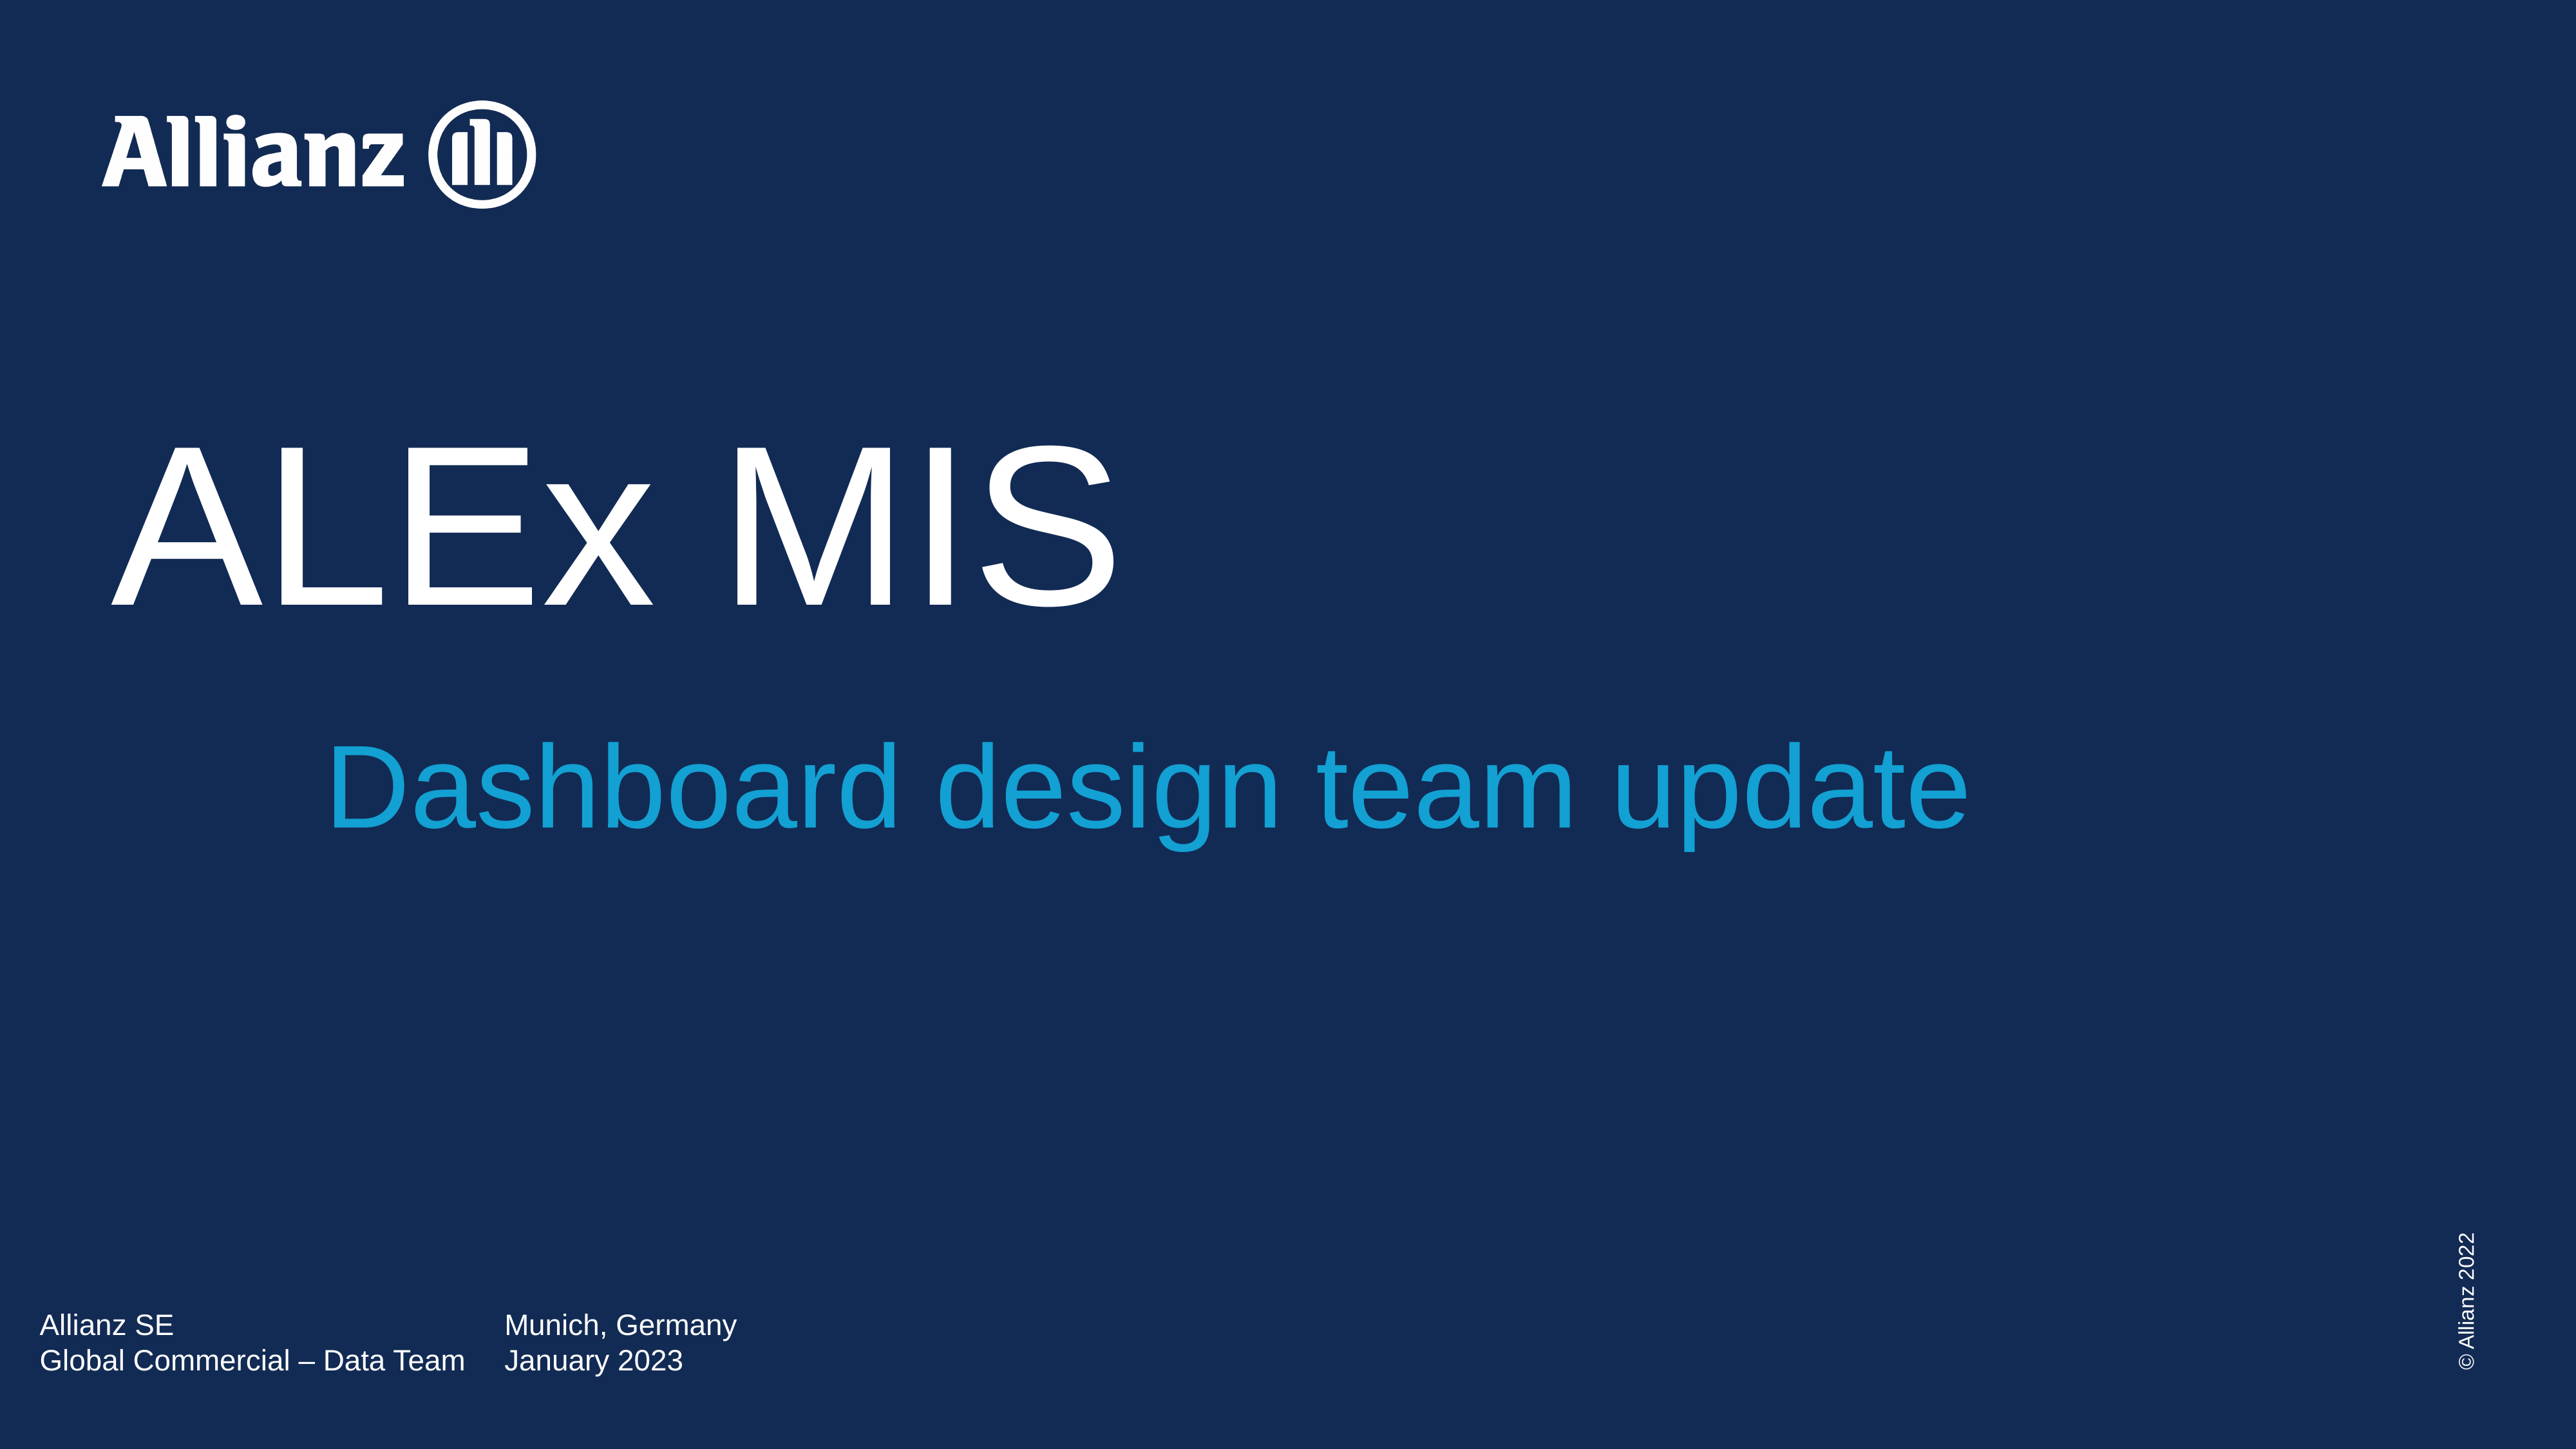

# ALEx MIS
Dashboard design team update
© Allianz 2022
Allianz SE
Global Commercial – Data Team
Munich, Germany
January 2023